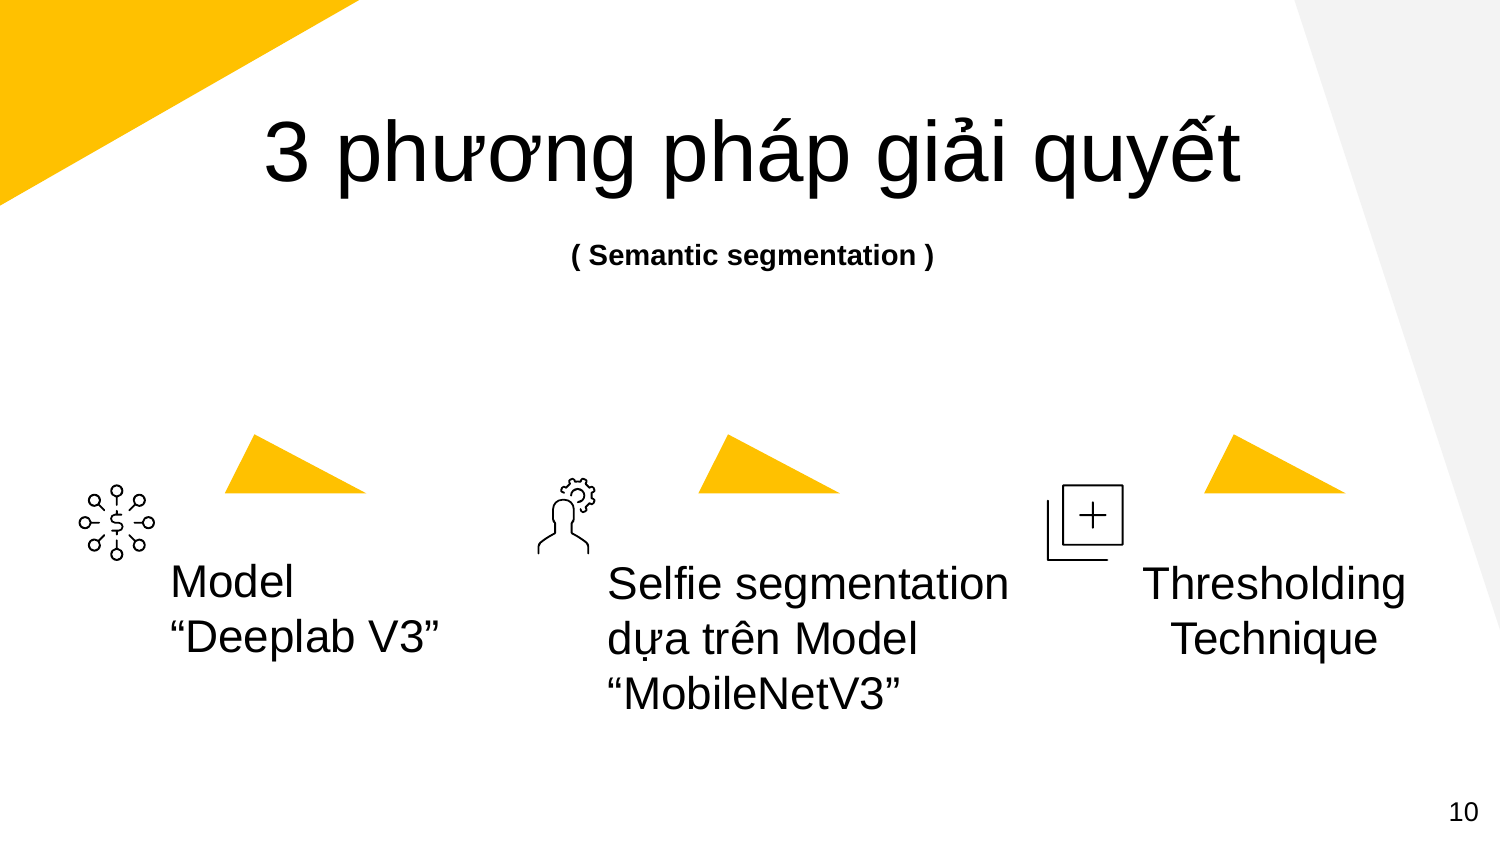

# 3 phương pháp giải quyết
( Semantic segmentation )

Selfie segmentation dựa trên Model “MobileNetV3”
Model “Deeplab V3”
Thresholding Technique

10